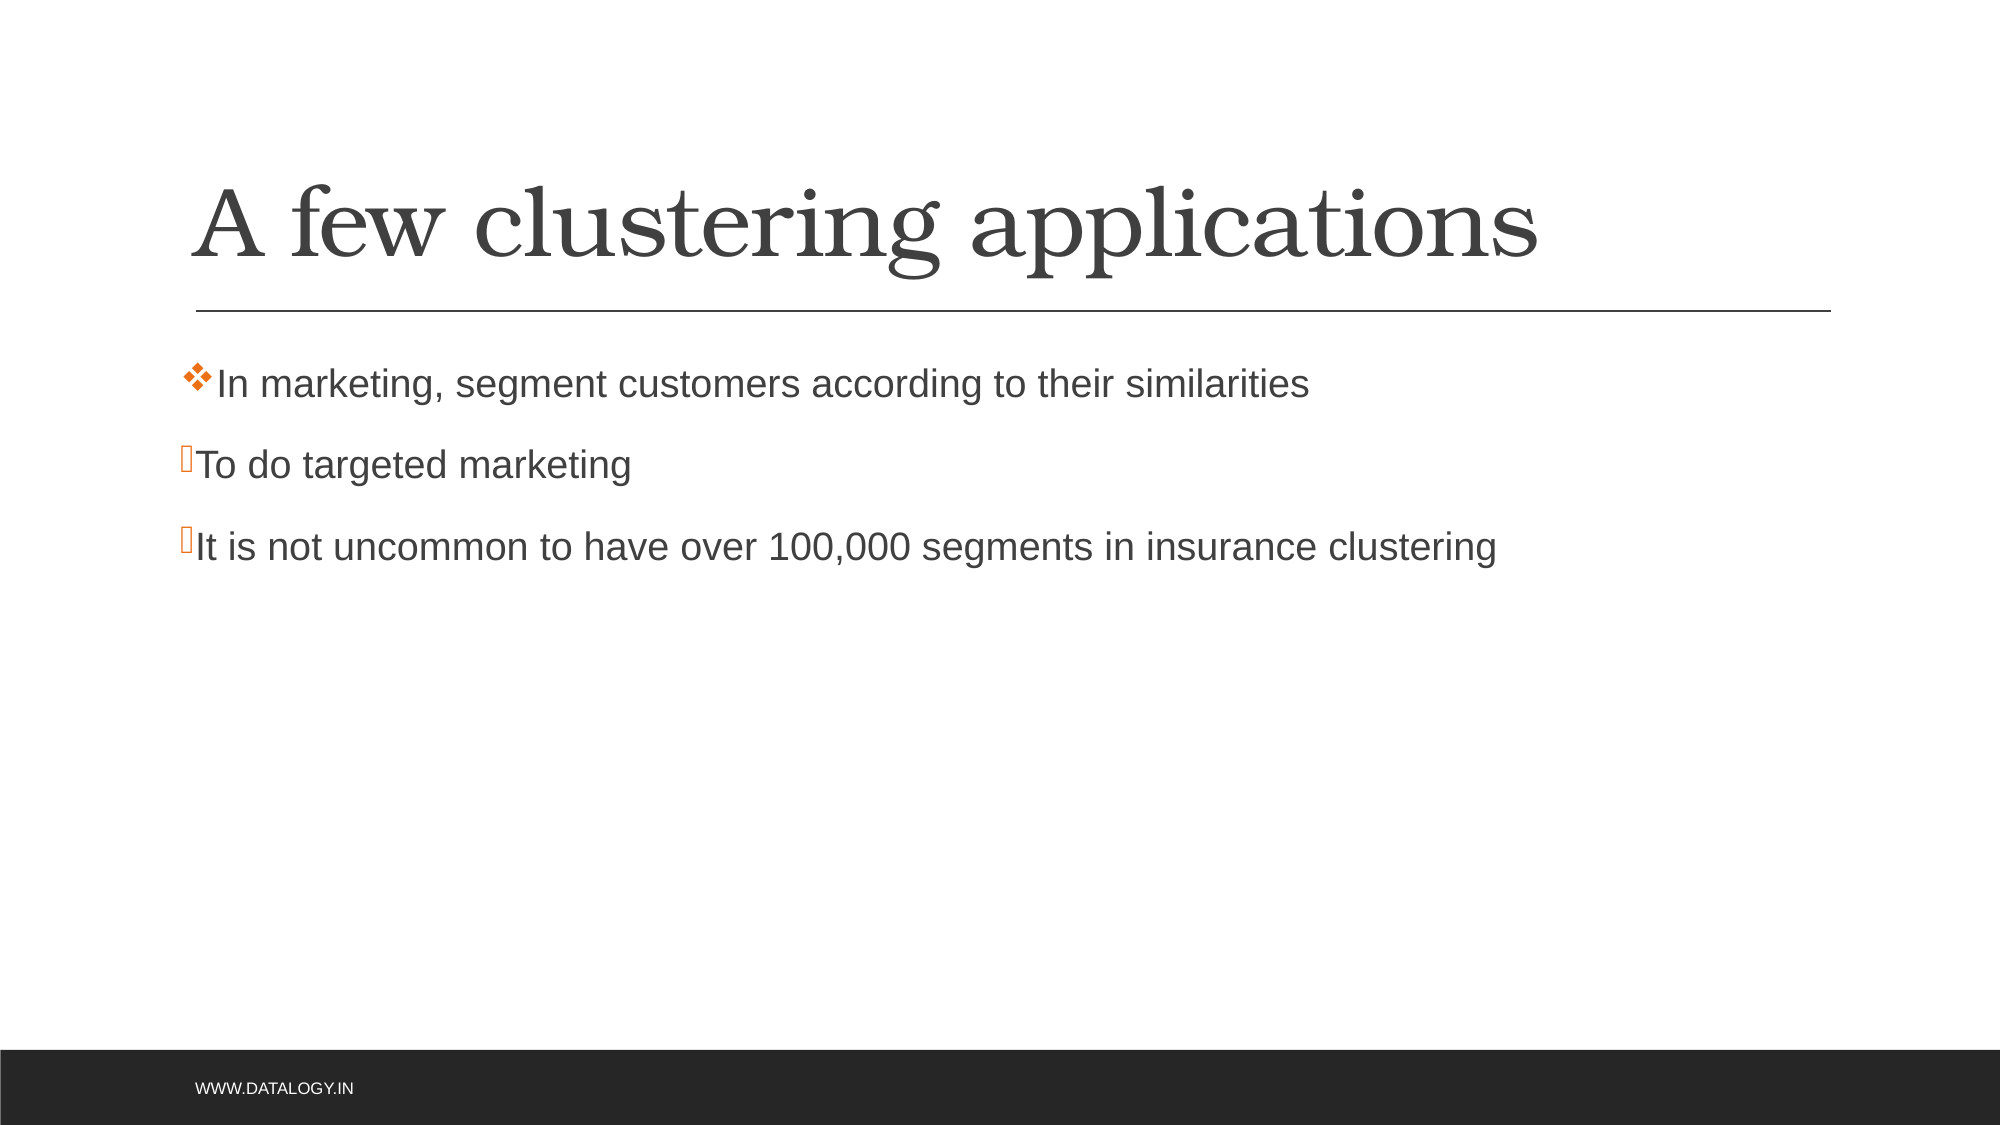

# A few clustering applications
In marketing, segment customers according to their similarities
To do targeted marketing
It is not uncommon to have over 100,000 segments in insurance clustering
www.datalogy.in